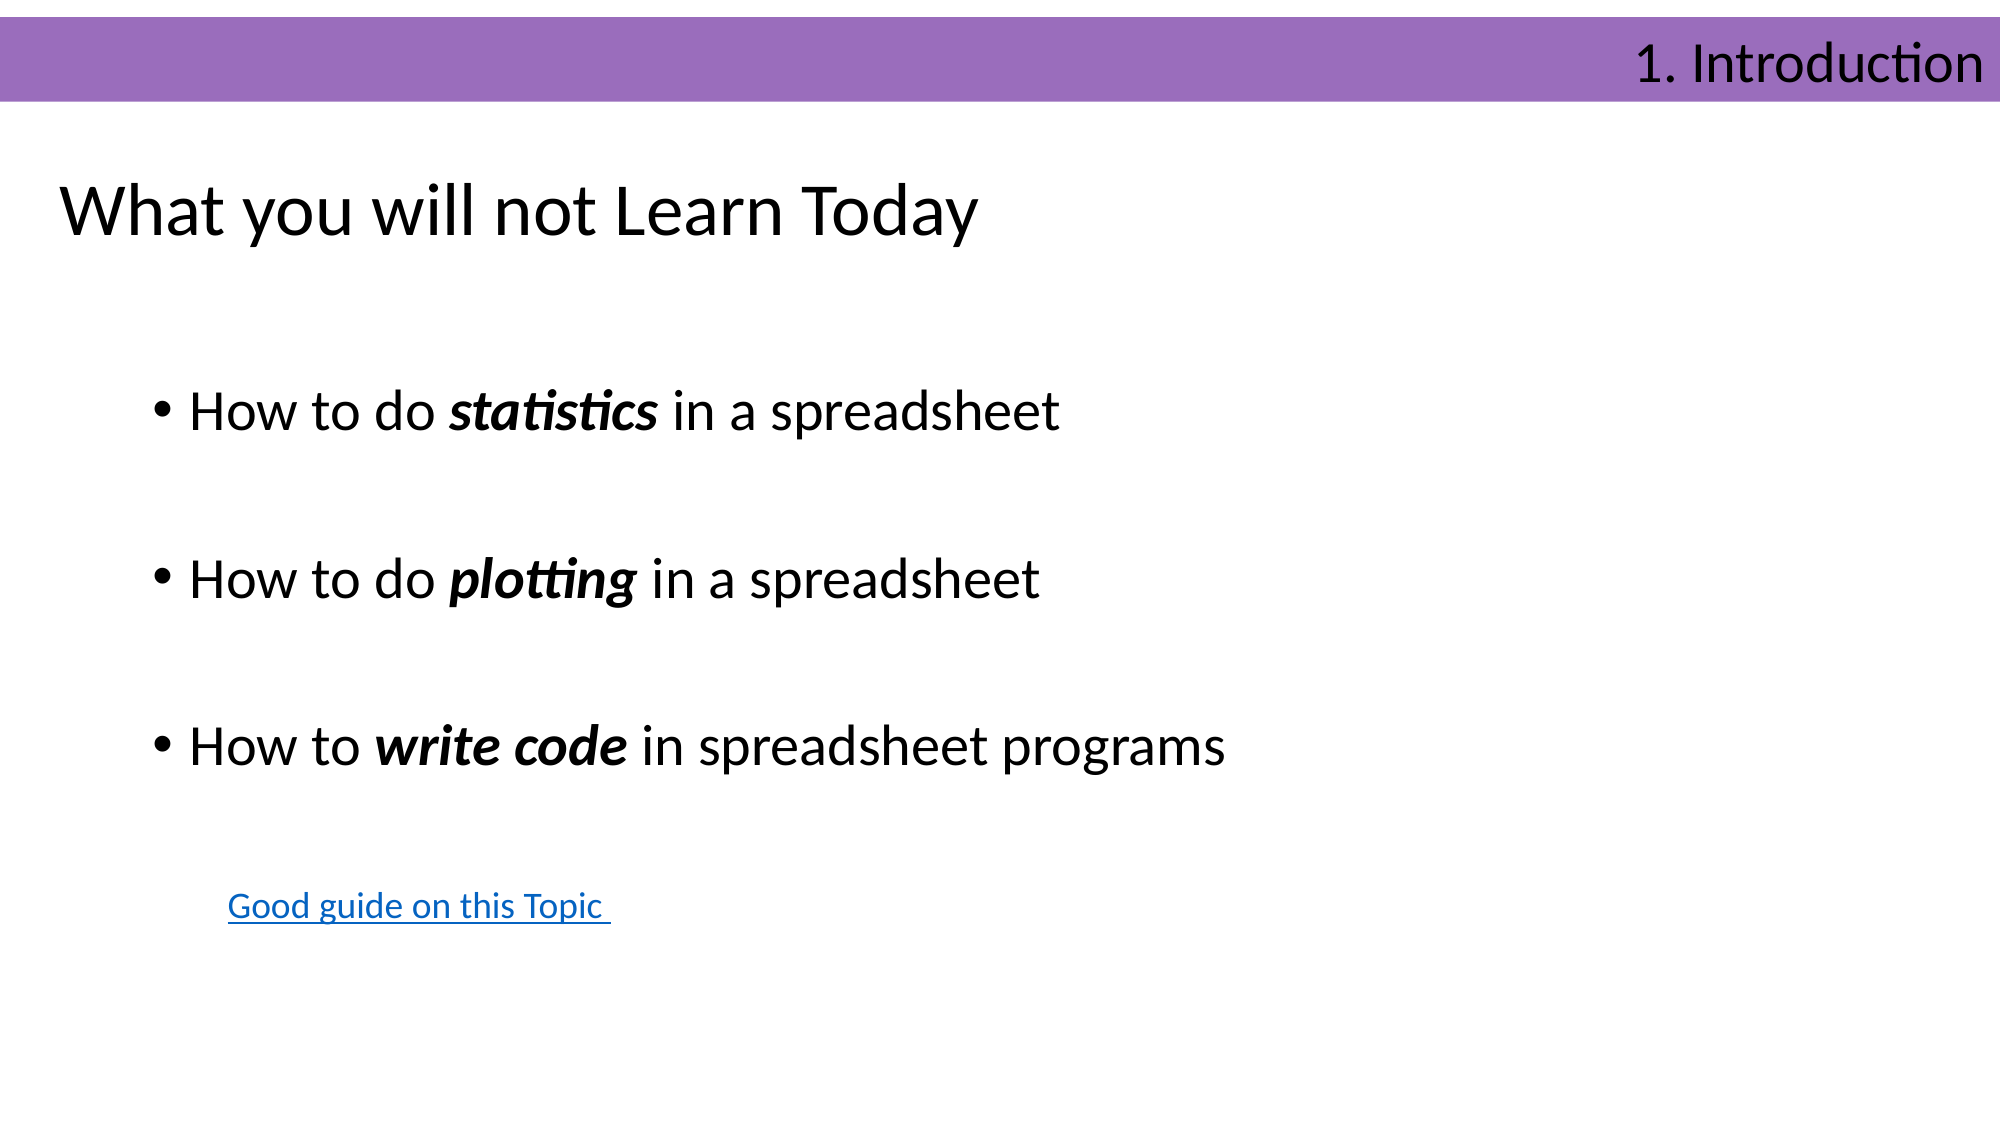

1. Introduction
# What you will not Learn Today
How to do statistics in a spreadsheet

How to do plotting in a spreadsheet

How to write code in spreadsheet programs

Good guide on this Topic